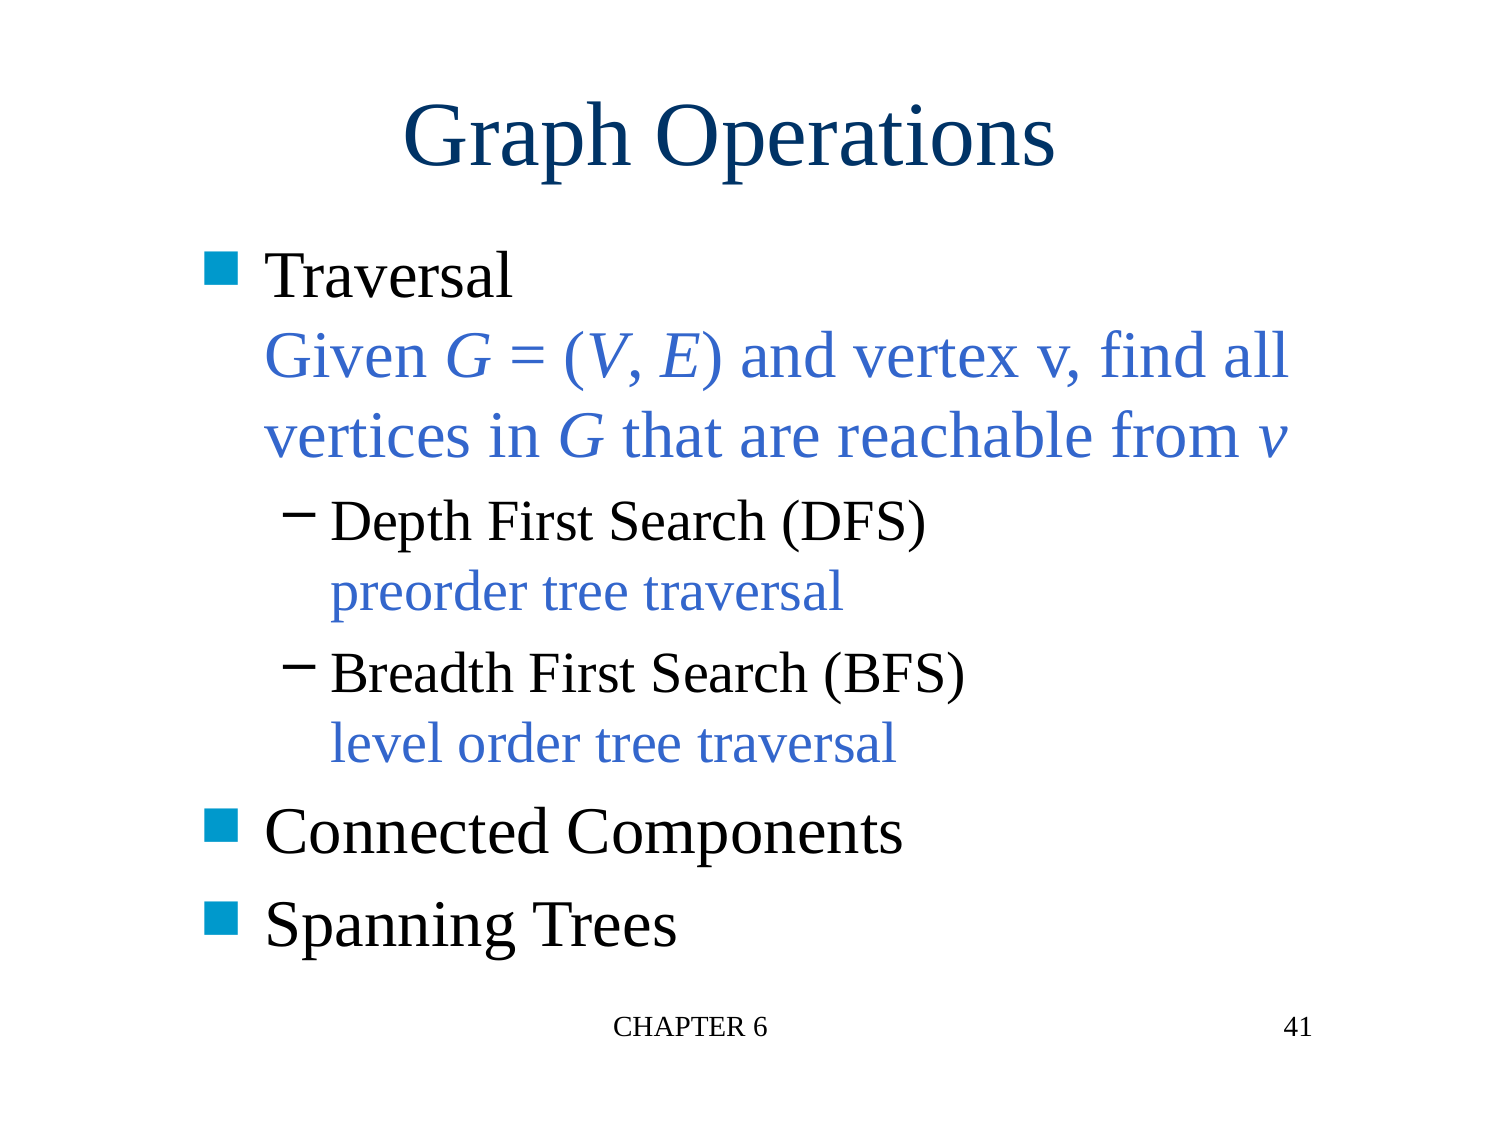

Graph Operations
Traversal
Given G = (V, E) and vertex v, find all
vertices in G that are reachable from v
Depth First Search (DFS)
preorder tree traversal
Breadth First Search (BFS)
level order tree traversal
Connected Components
Spanning Trees
CHAPTER 6
41